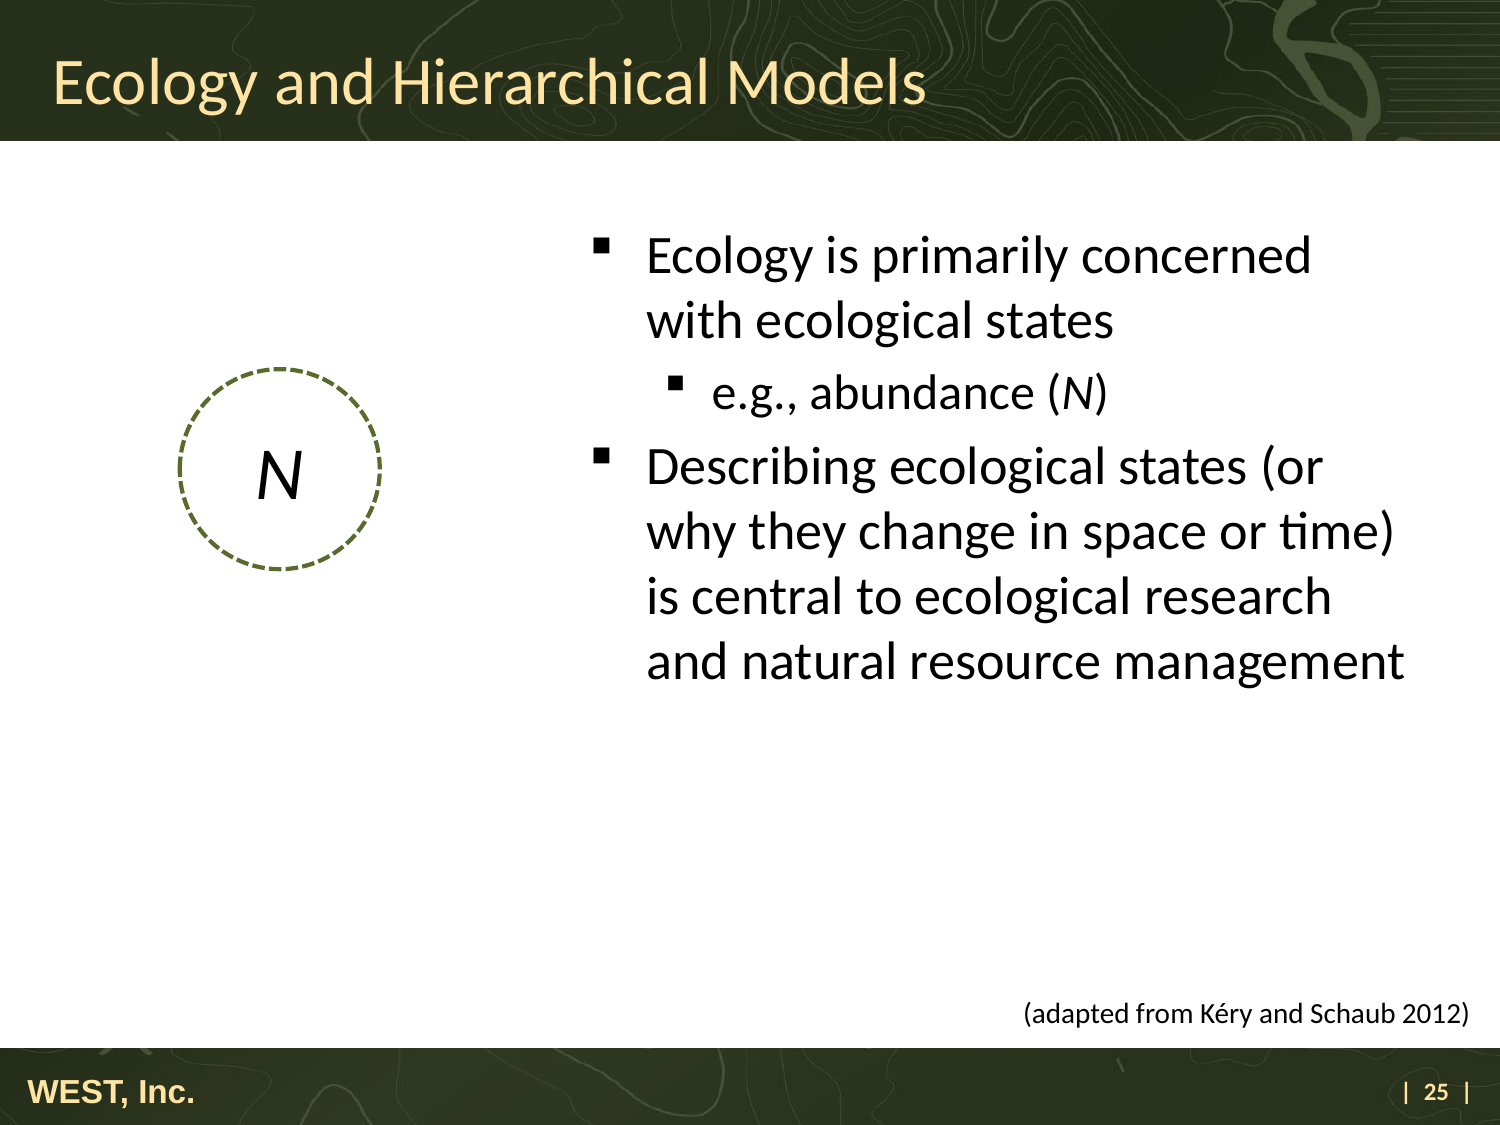

# Ecology and Hierarchical Models
Ecology is primarily concerned with ecological states
e.g., abundance (N)
Describing ecological states (or why they change in space or time) is central to ecological research and natural resource management

N
(adapted from Kéry and Schaub 2012)